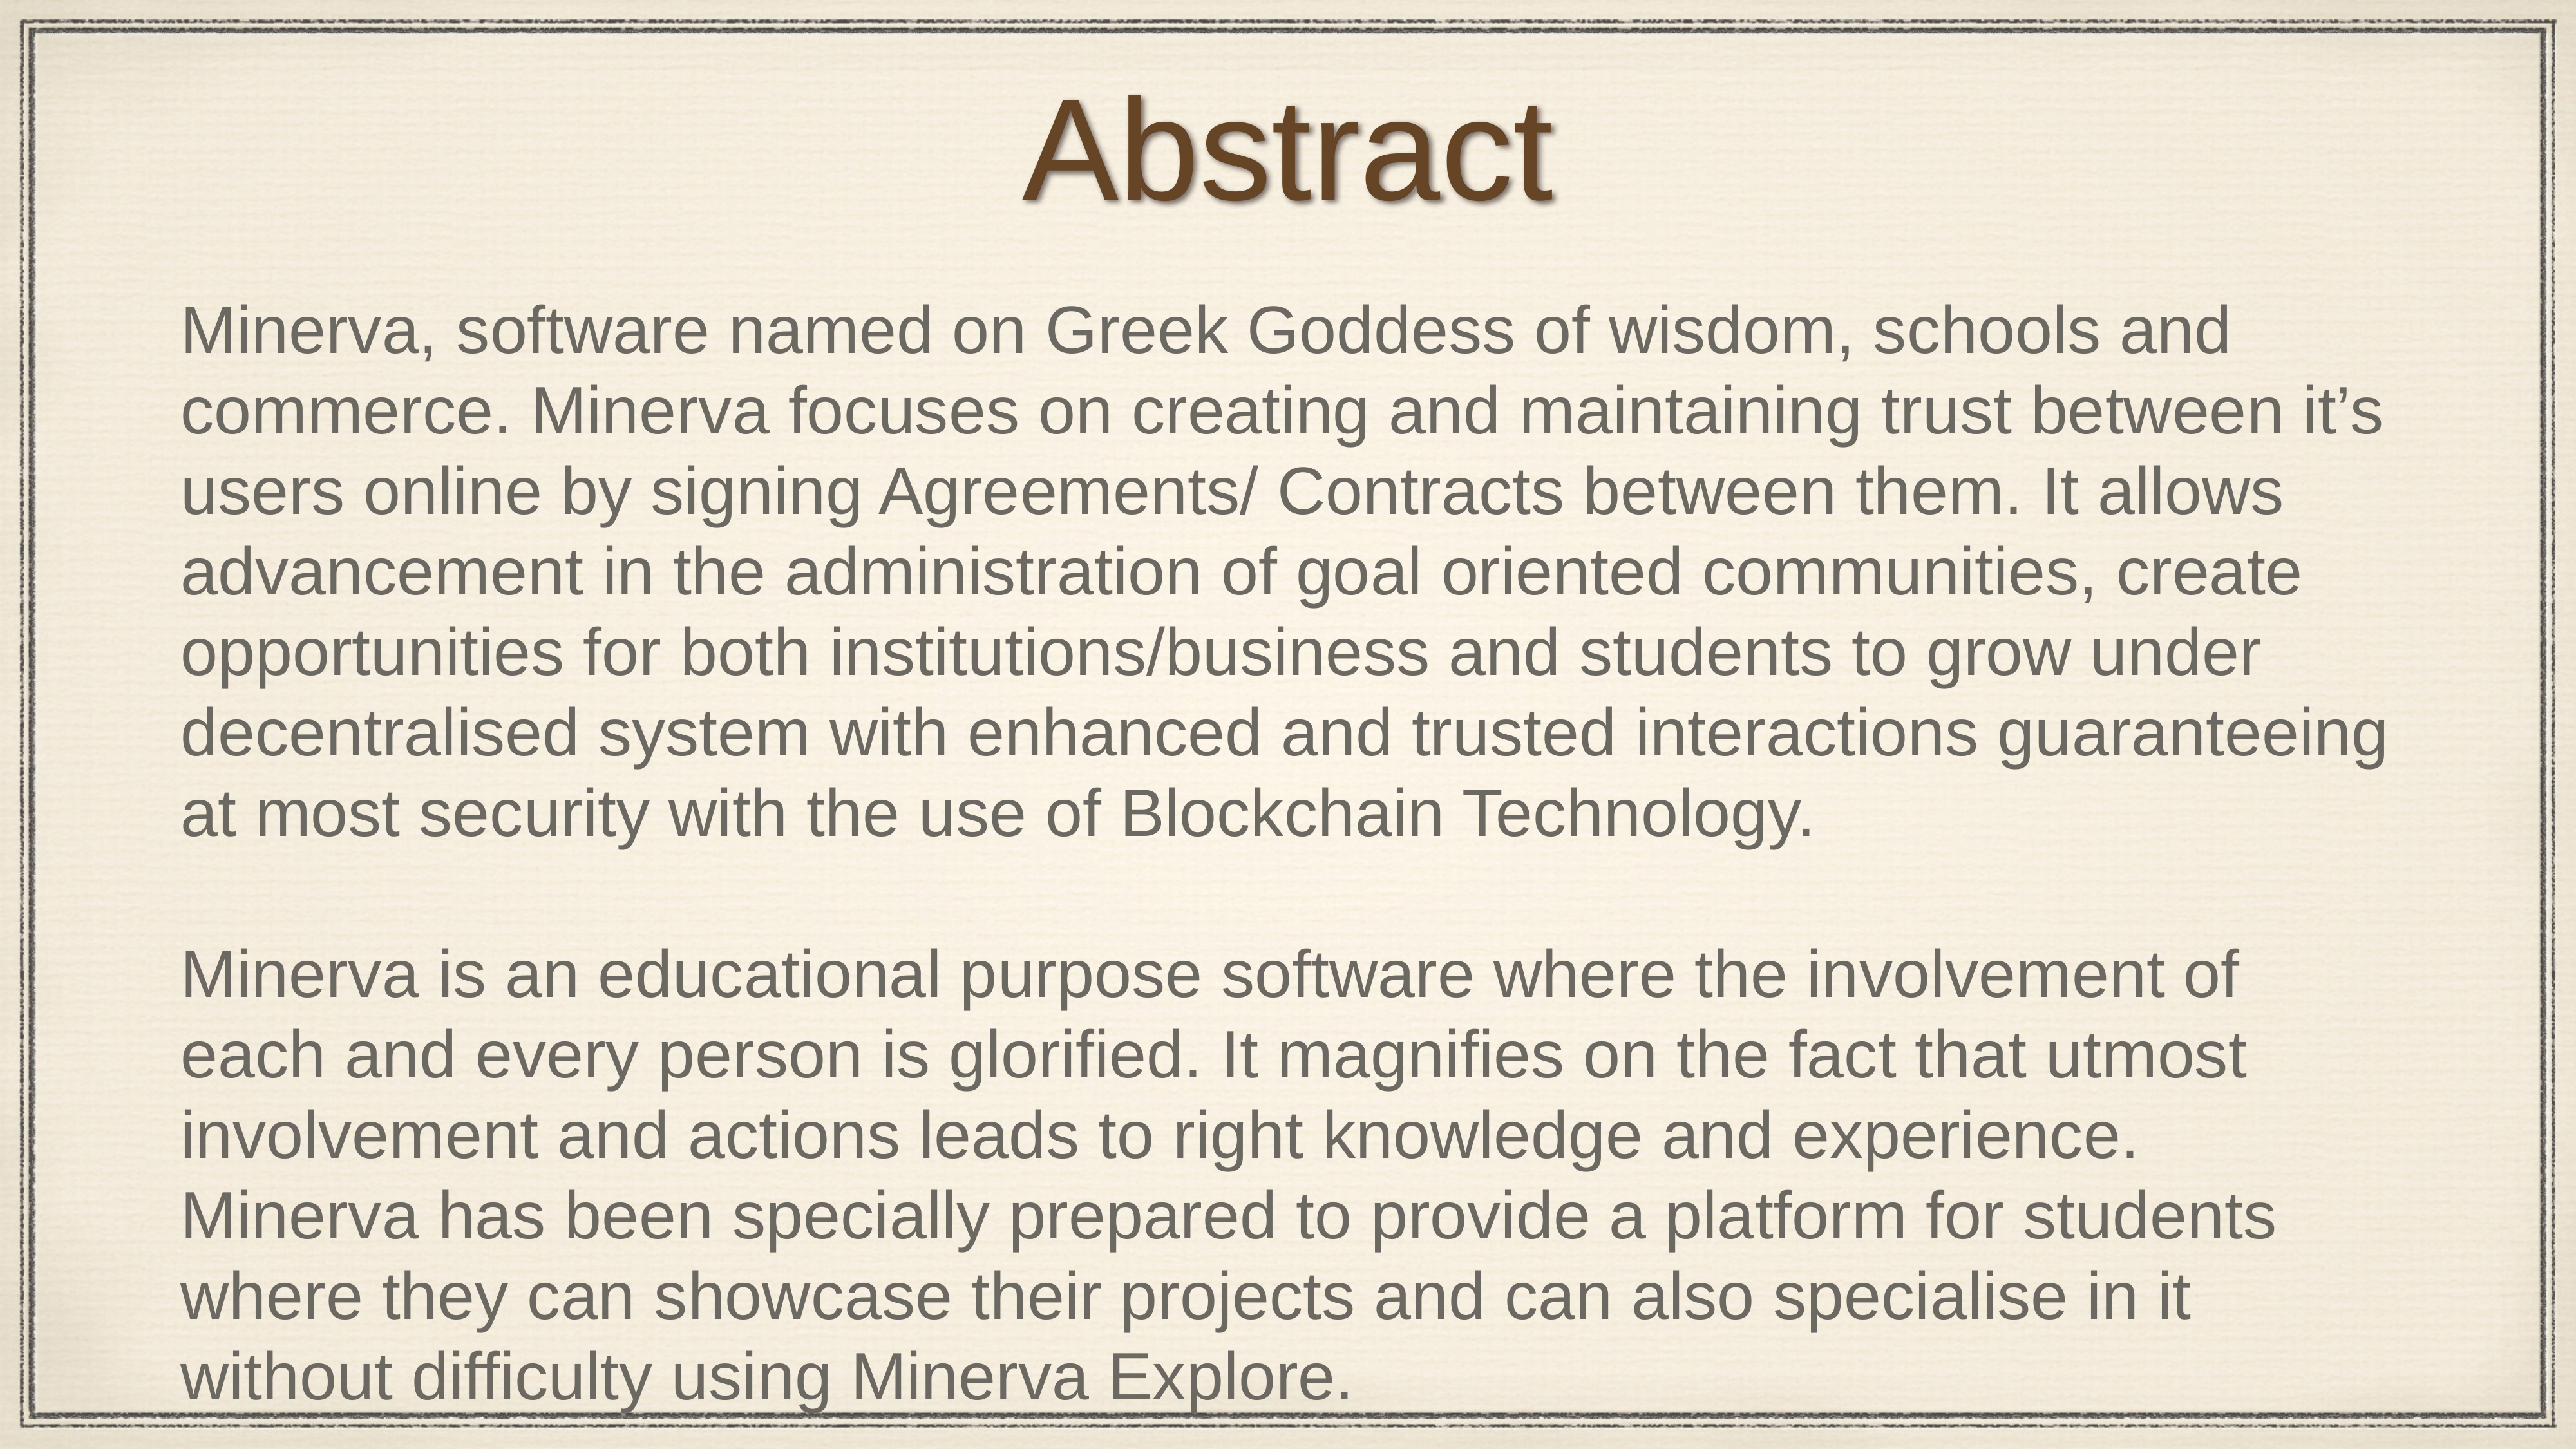

Abstract
Minerva, software named on Greek Goddess of wisdom, schools and commerce. Minerva focuses on creating and maintaining trust between it’s users online by signing Agreements/ Contracts between them. It allows advancement in the administration of goal oriented communities, create opportunities for both institutions/business and students to grow under decentralised system with enhanced and trusted interactions guaranteeing at most security with the use of Blockchain Technology.

Minerva is an educational purpose software where the involvement of each and every person is glorified. It magnifies on the fact that utmost involvement and actions leads to right knowledge and experience. Minerva has been specially prepared to provide a platform for students where they can showcase their projects and can also specialise in it without difficulty using Minerva Explore.